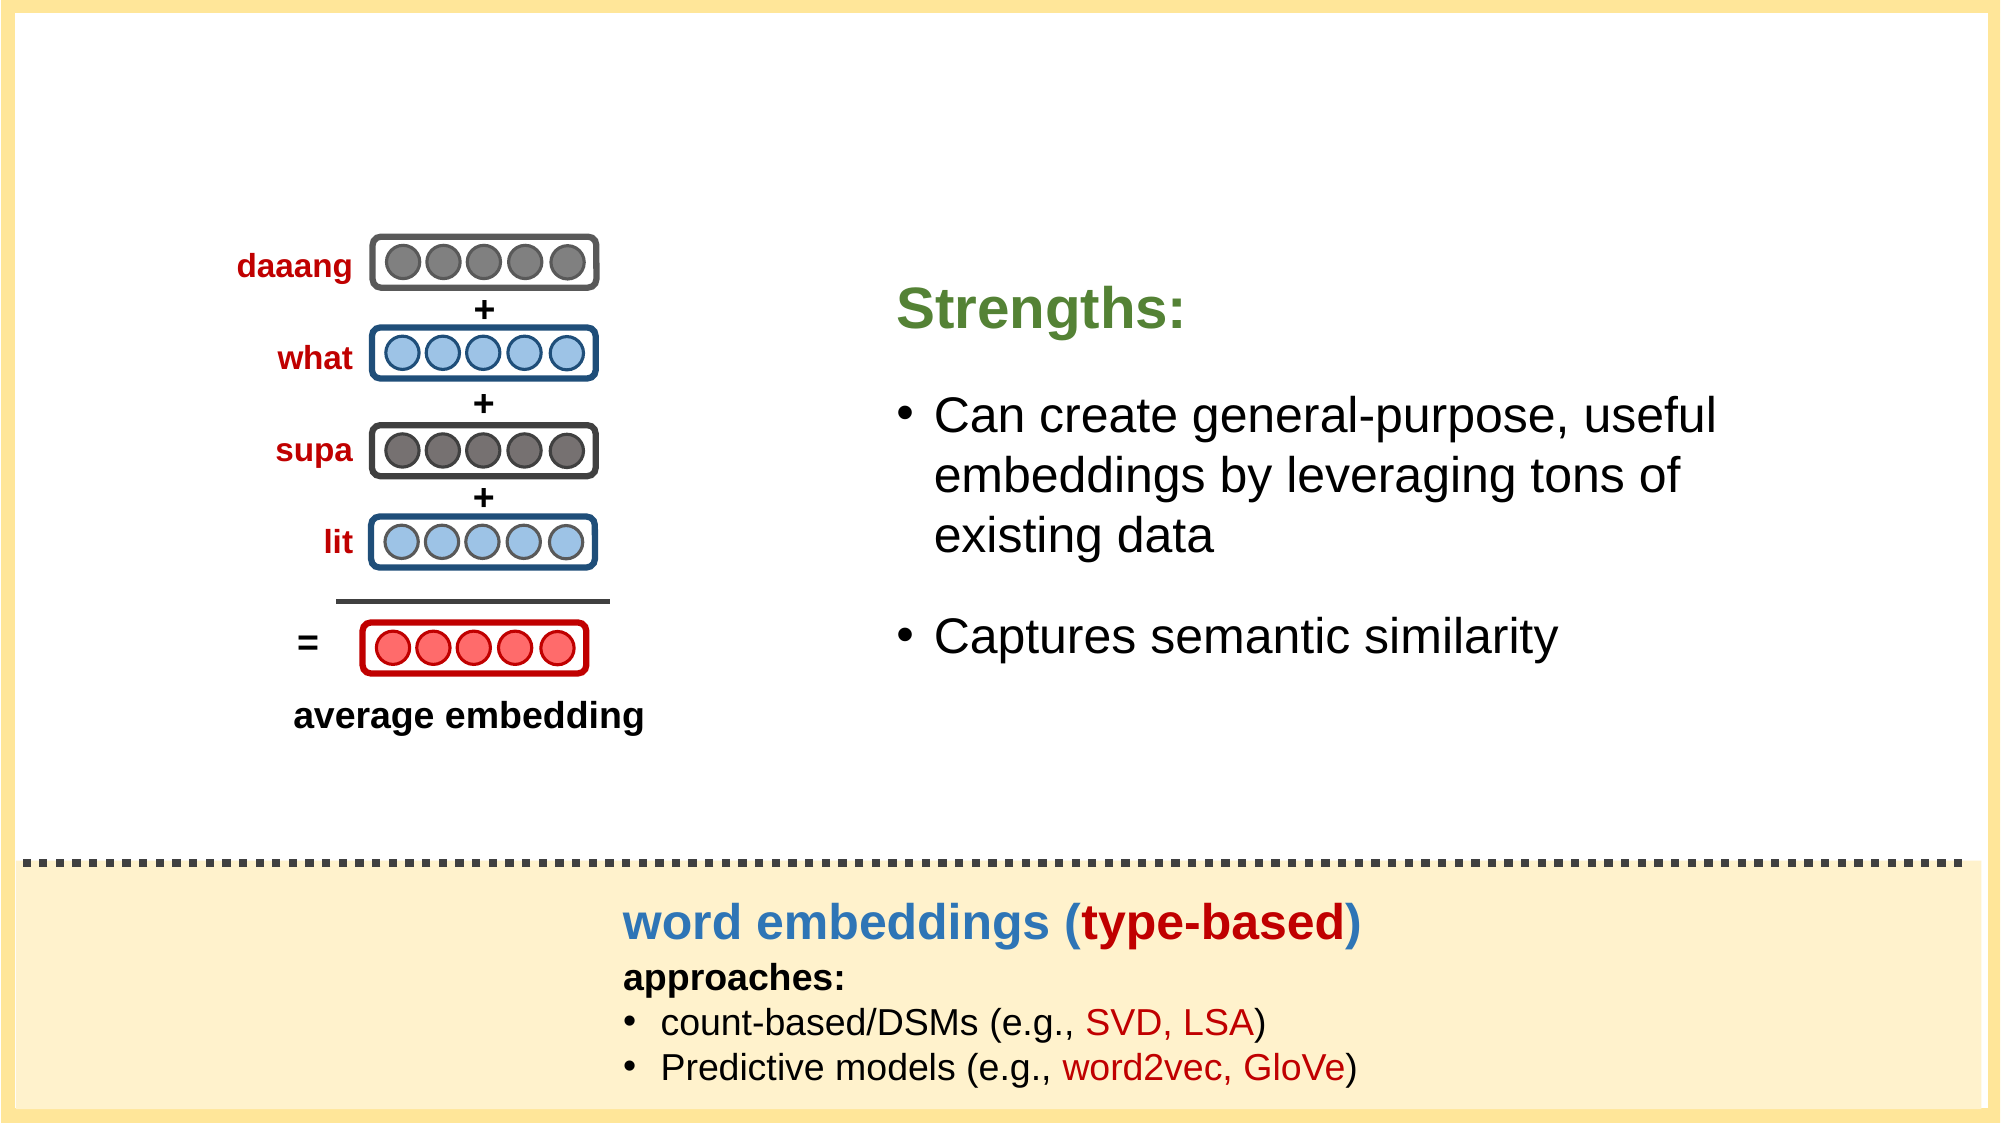

daaang
what
supa
lit
Strengths:
Can create general-purpose, useful embeddings by leveraging tons of existing data
Captures semantic similarity
+

+

+

=

average embedding

word embeddings (type-based)
approaches:
count-based/DSMs (e.g., SVD, LSA)
Predictive models (e.g., word2vec, GloVe)
147